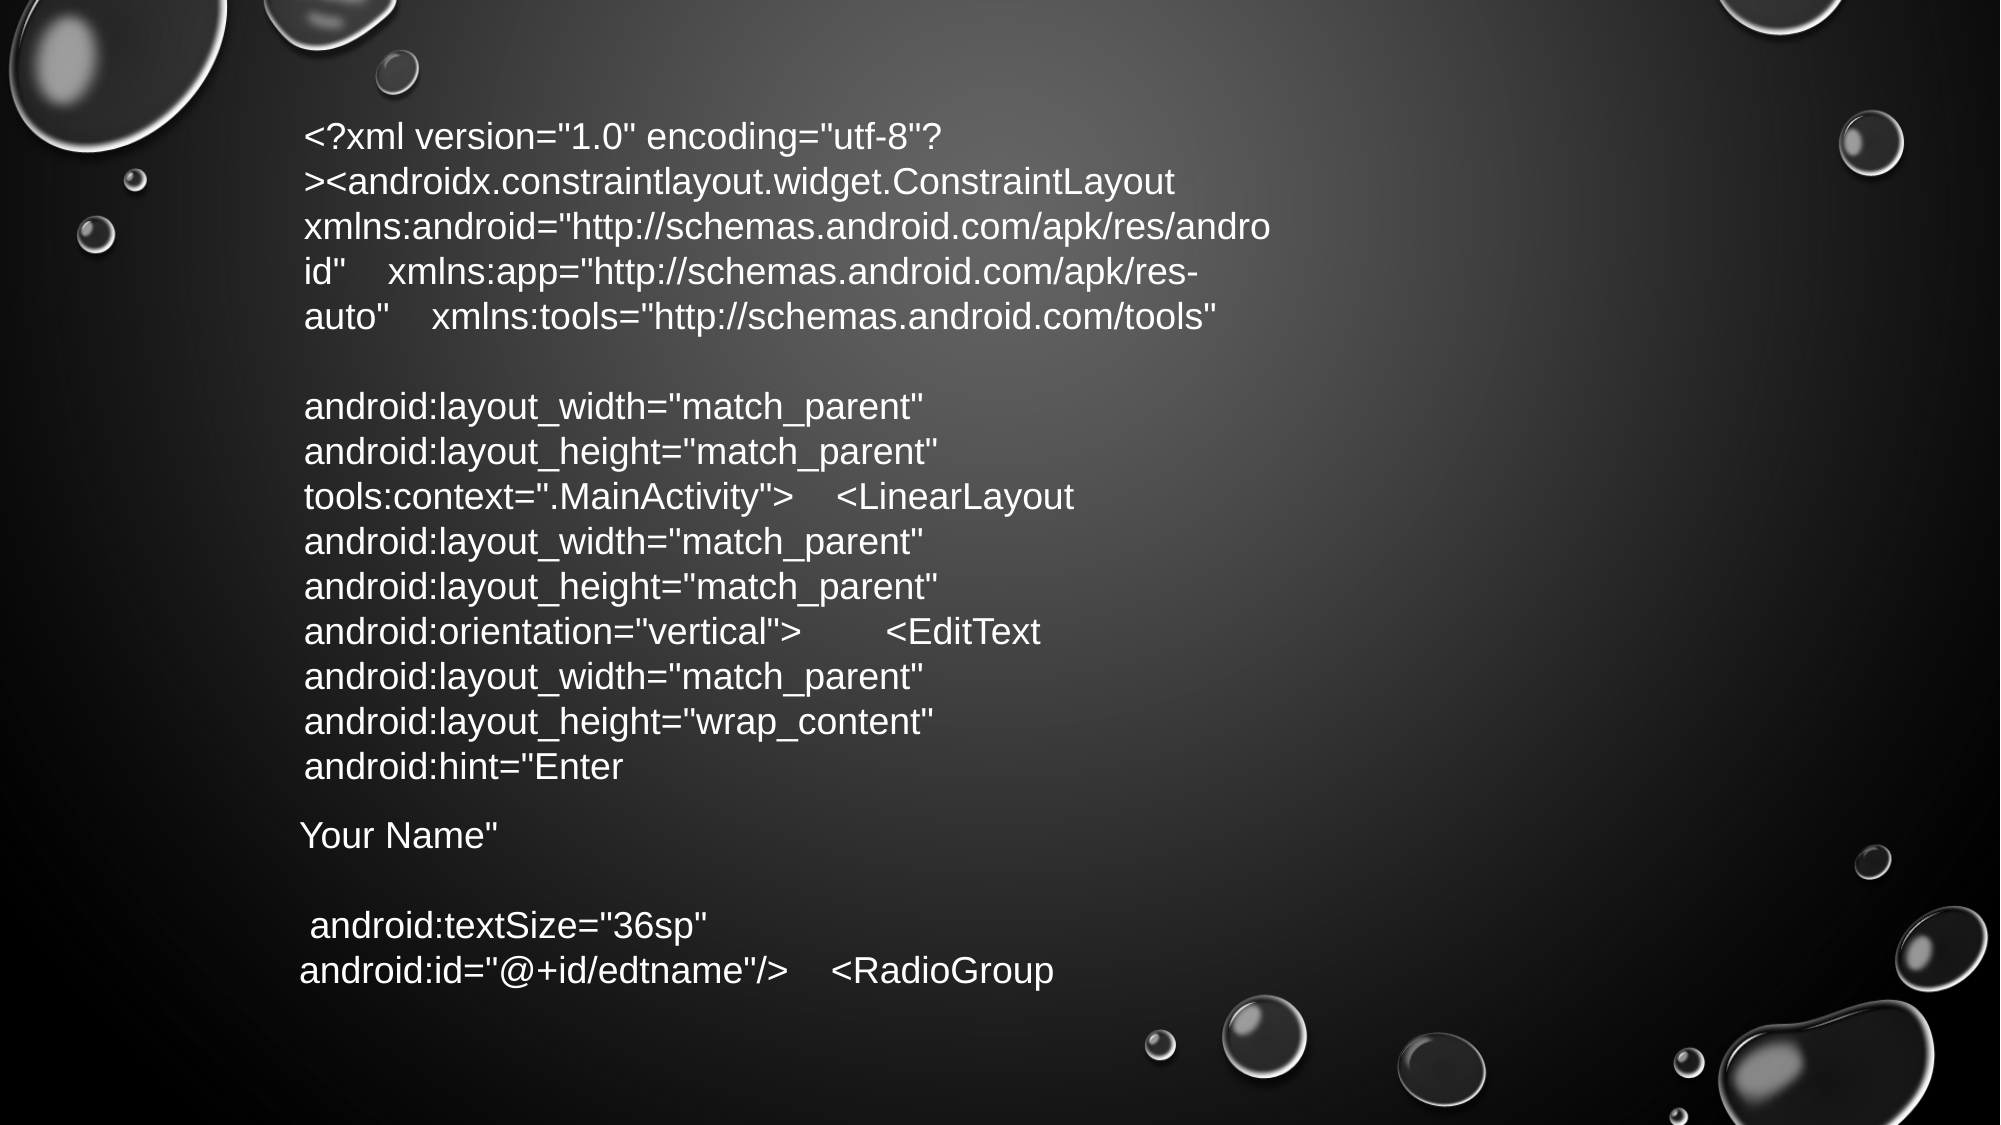

<?xml version="1.0" encoding="utf-8"?><androidx.constraintlayout.widget.ConstraintLayout xmlns:android="http://schemas.android.com/apk/res/android"    xmlns:app="http://schemas.android.com/apk/res-auto"    xmlns:tools="http://schemas.android.com/tools"

android:layout_width="match_parent"    android:layout_height="match_parent"    tools:context=".MainActivity">    <LinearLayout
android:layout_width="match_parent"
android:layout_height="match_parent"    android:orientation="vertical">        <EditText
android:layout_width="match_parent"            android:layout_height="wrap_content"            android:hint="Enter
Your Name"

 android:textSize="36sp"            android:id="@+id/edtname"/>    <RadioGroup